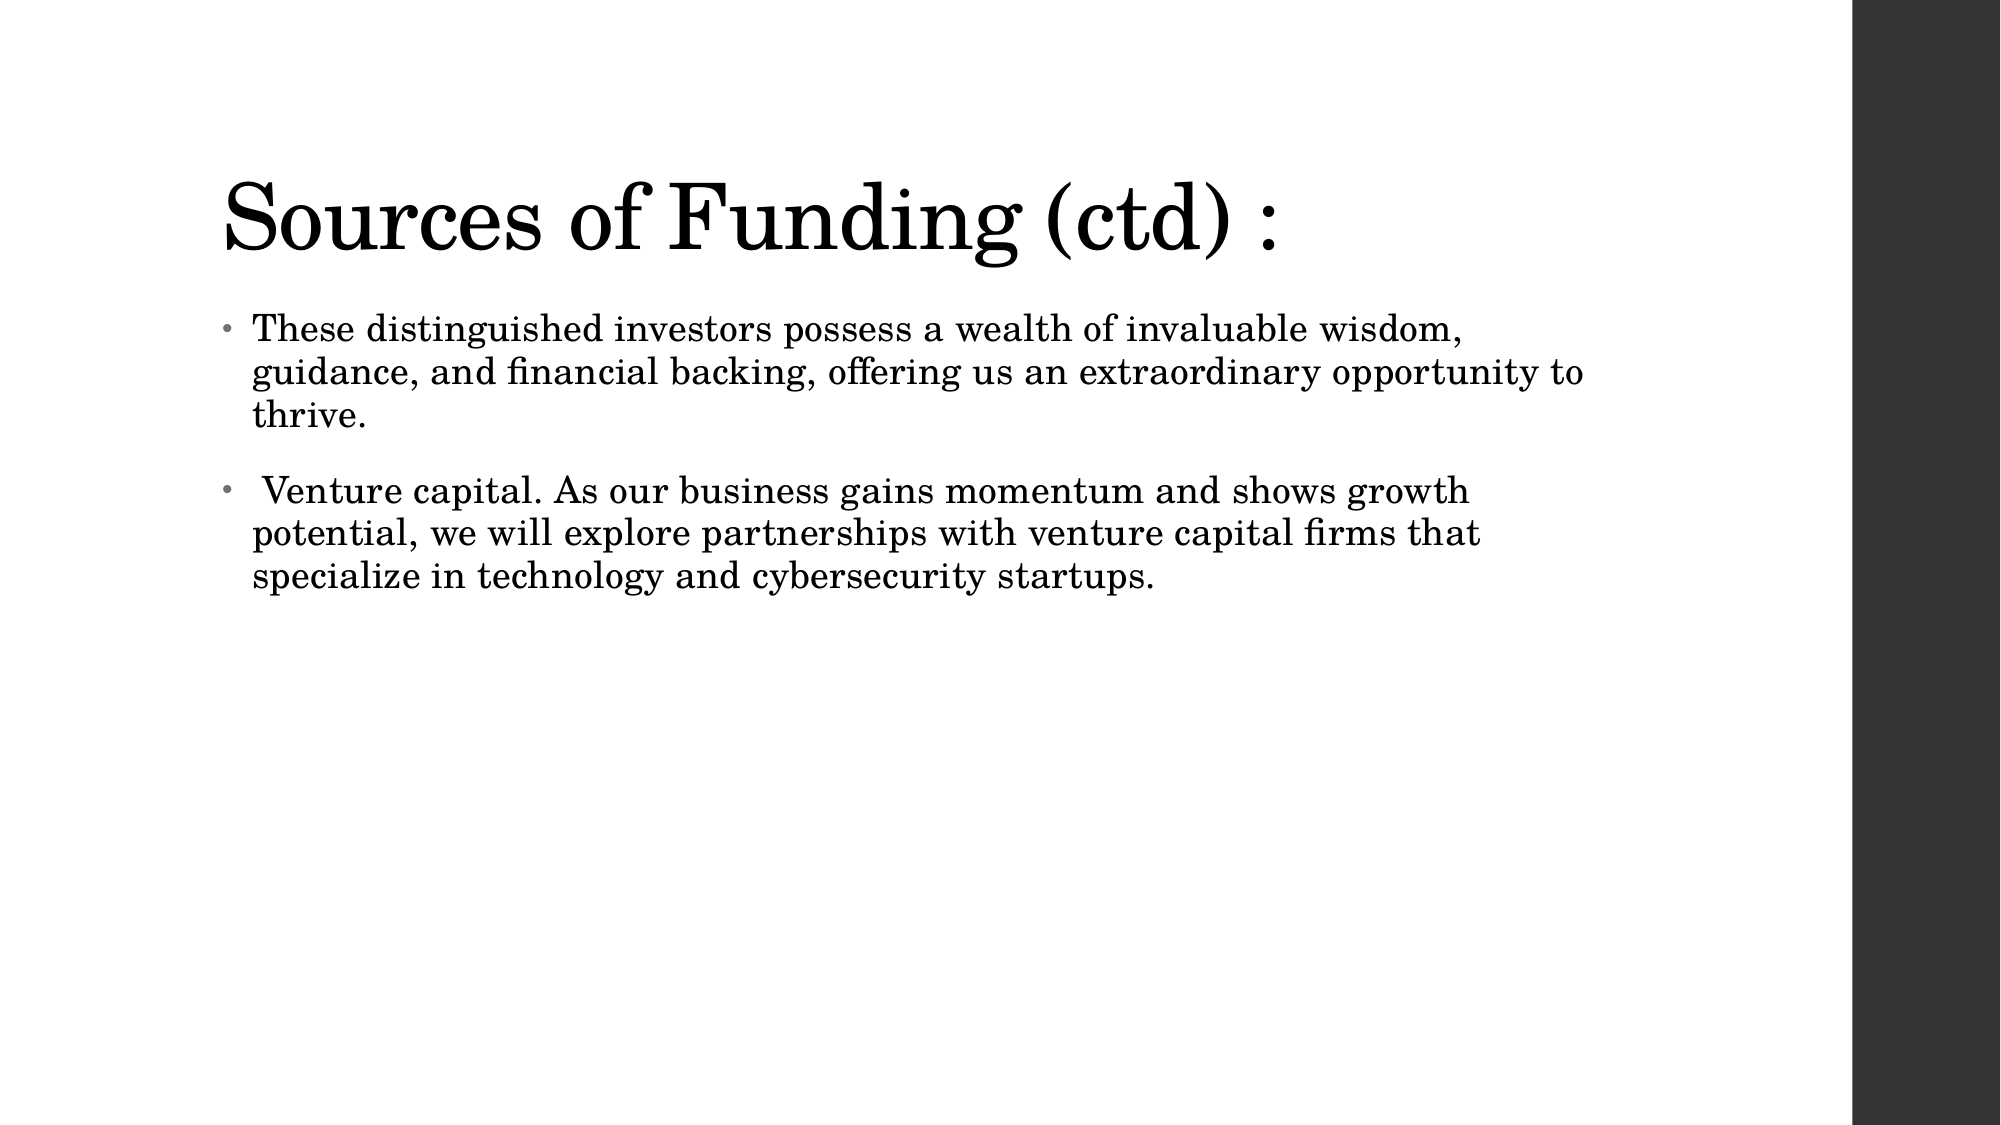

# Sources of Funding (ctd) :
These distinguished investors possess a wealth of invaluable wisdom, guidance, and financial backing, offering us an extraordinary opportunity to thrive.
 Venture capital. As our business gains momentum and shows growth potential, we will explore partnerships with venture capital firms that specialize in technology and cybersecurity startups.